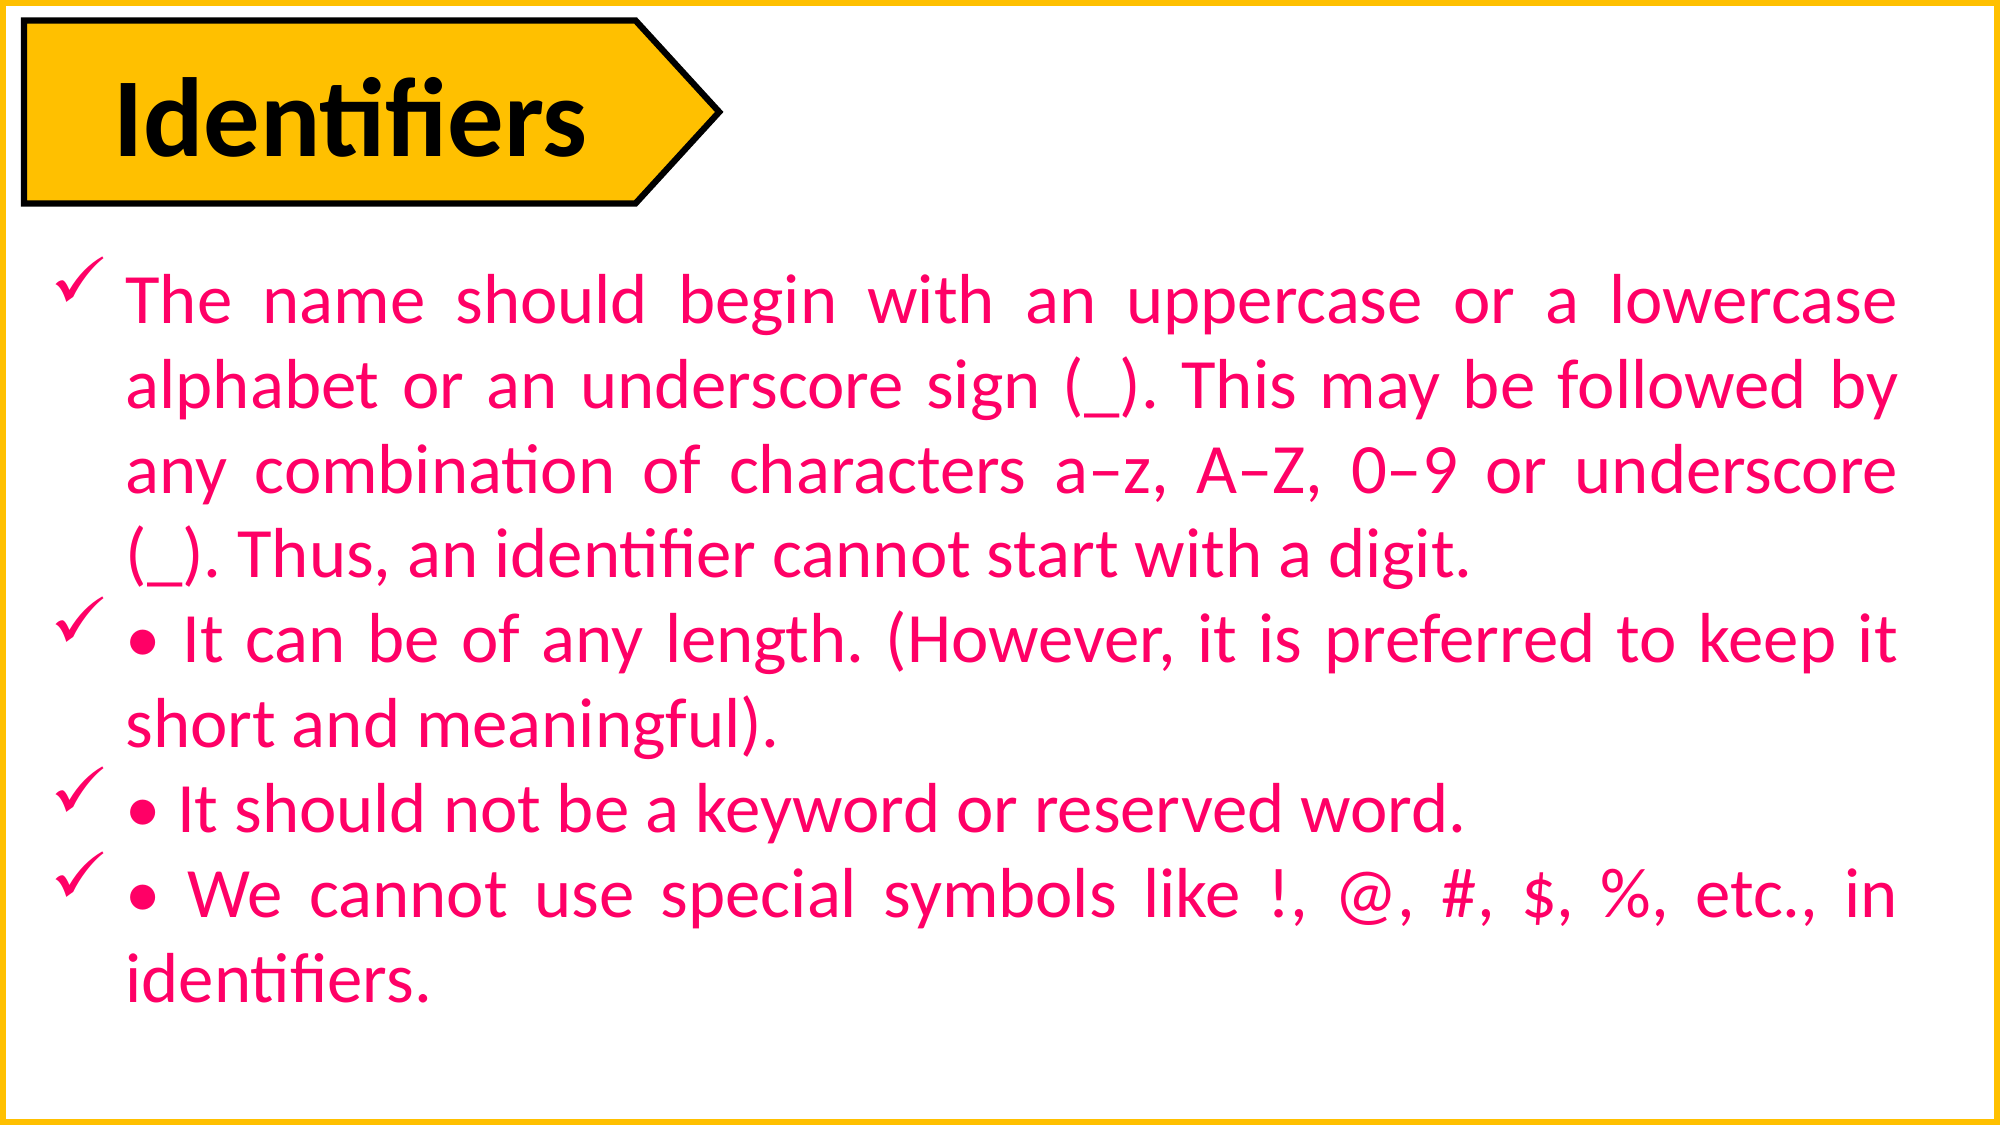

Identifiers
The name should begin with an uppercase or a lowercase alphabet or an underscore sign (_). This may be followed by any combination of characters a–z, A–Z, 0–9 or underscore (_). Thus, an identifier cannot start with a digit.
• It can be of any length. (However, it is preferred to keep it short and meaningful).
• It should not be a keyword or reserved word.
• We cannot use special symbols like !, @, #, $, %, etc., in identifiers.